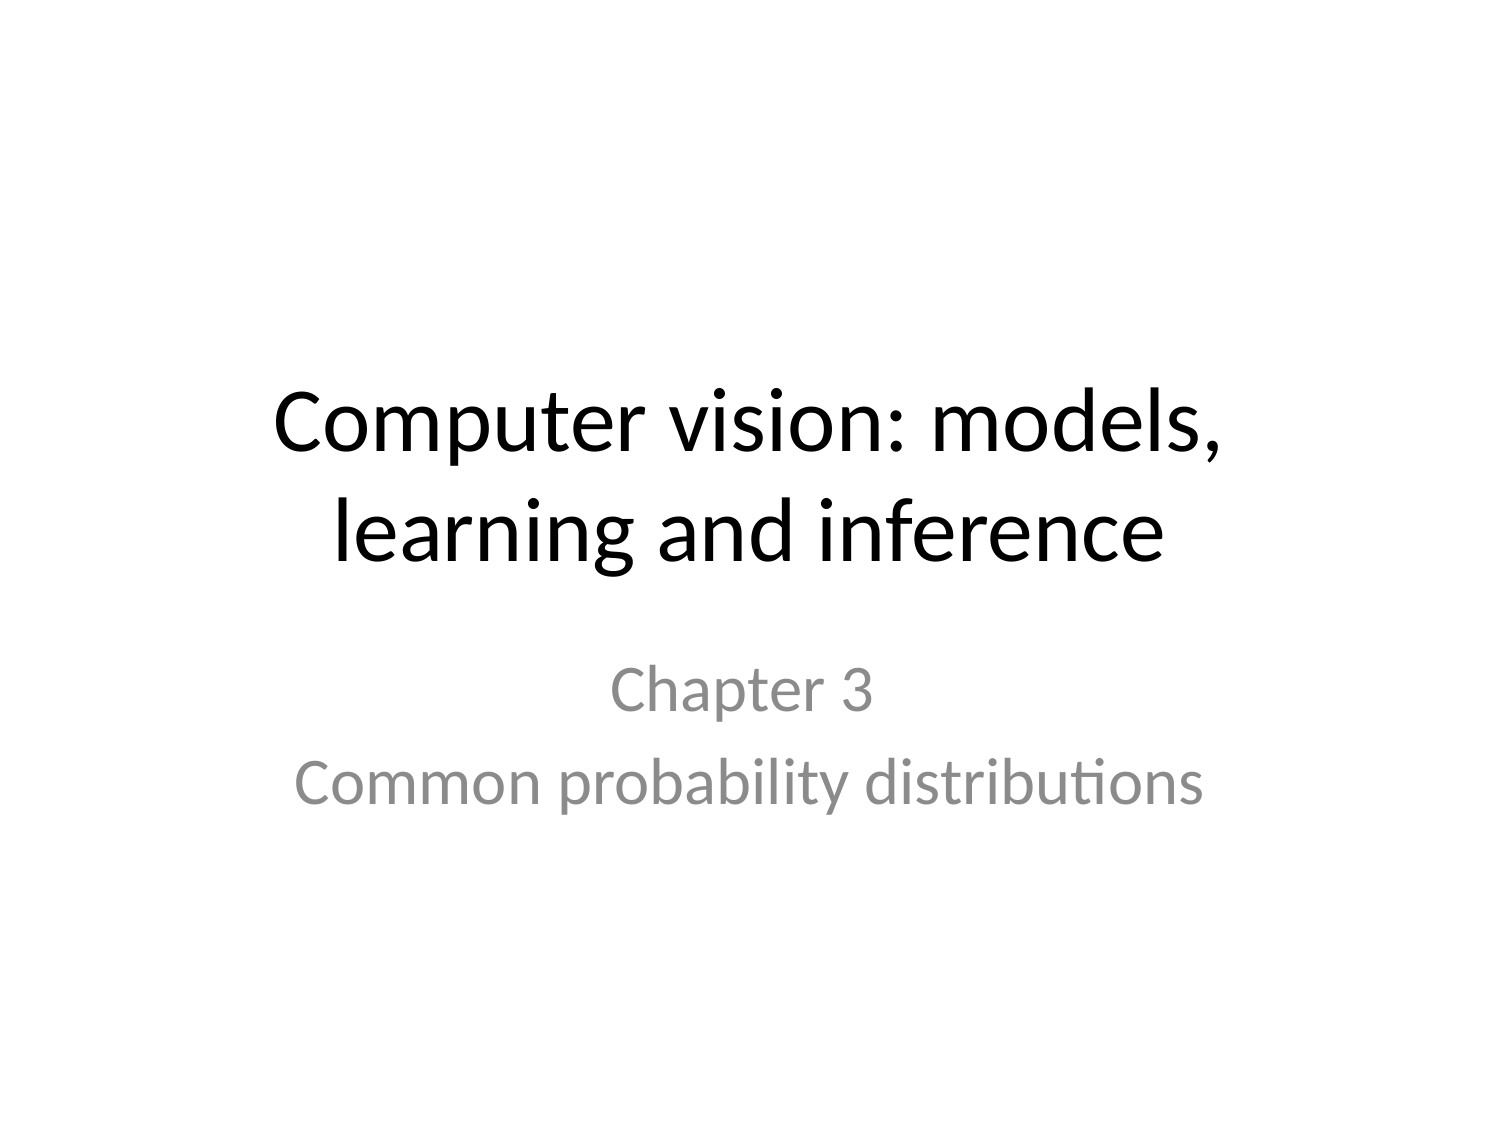

# Computer vision: models, learning and inference
Chapter 3
Common probability distributions